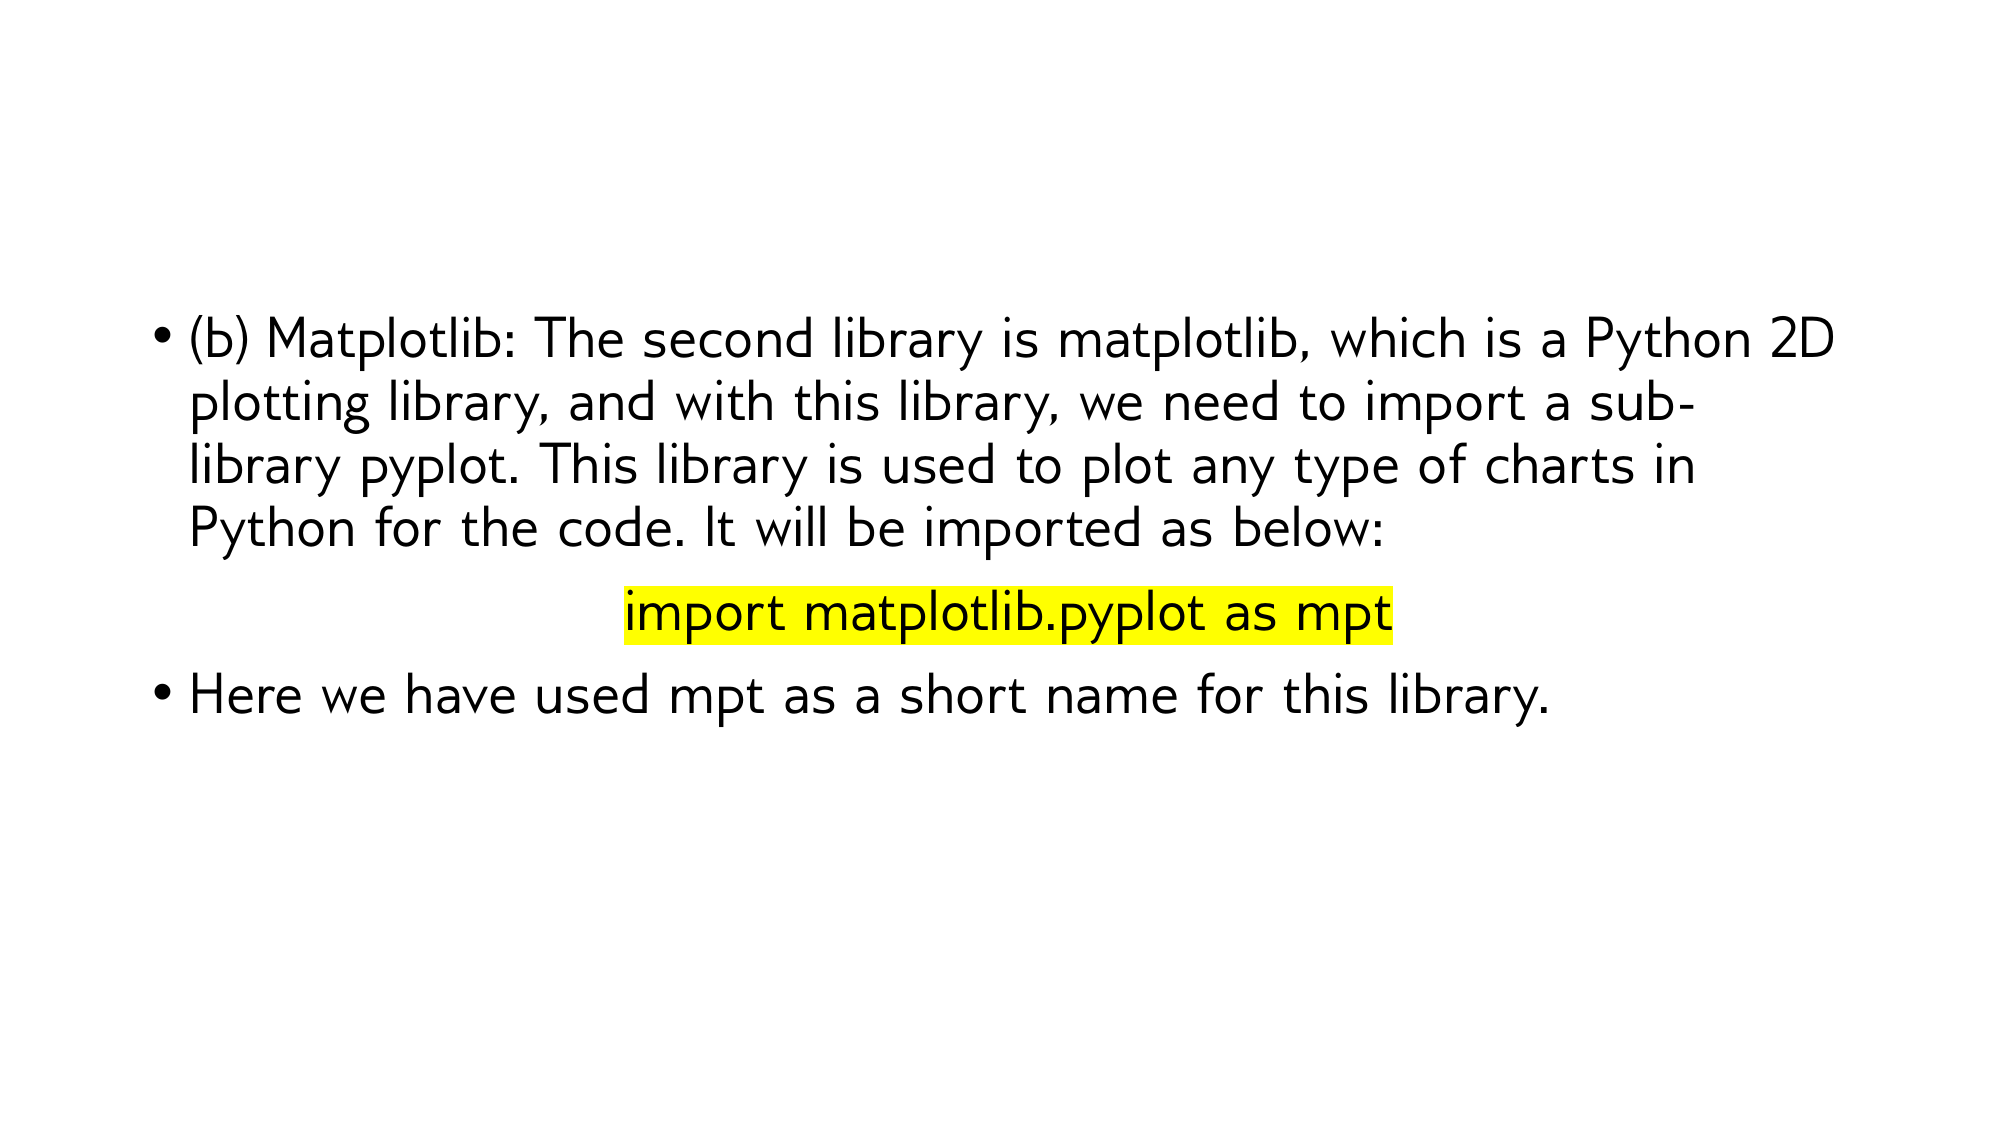

#
(b) Matplotlib: The second library is matplotlib, which is a Python 2D plotting library, and with this library, we need to import a sub-library pyplot. This library is used to plot any type of charts in Python for the code. It will be imported as below:
 import matplotlib.pyplot as mpt
Here we have used mpt as a short name for this library.